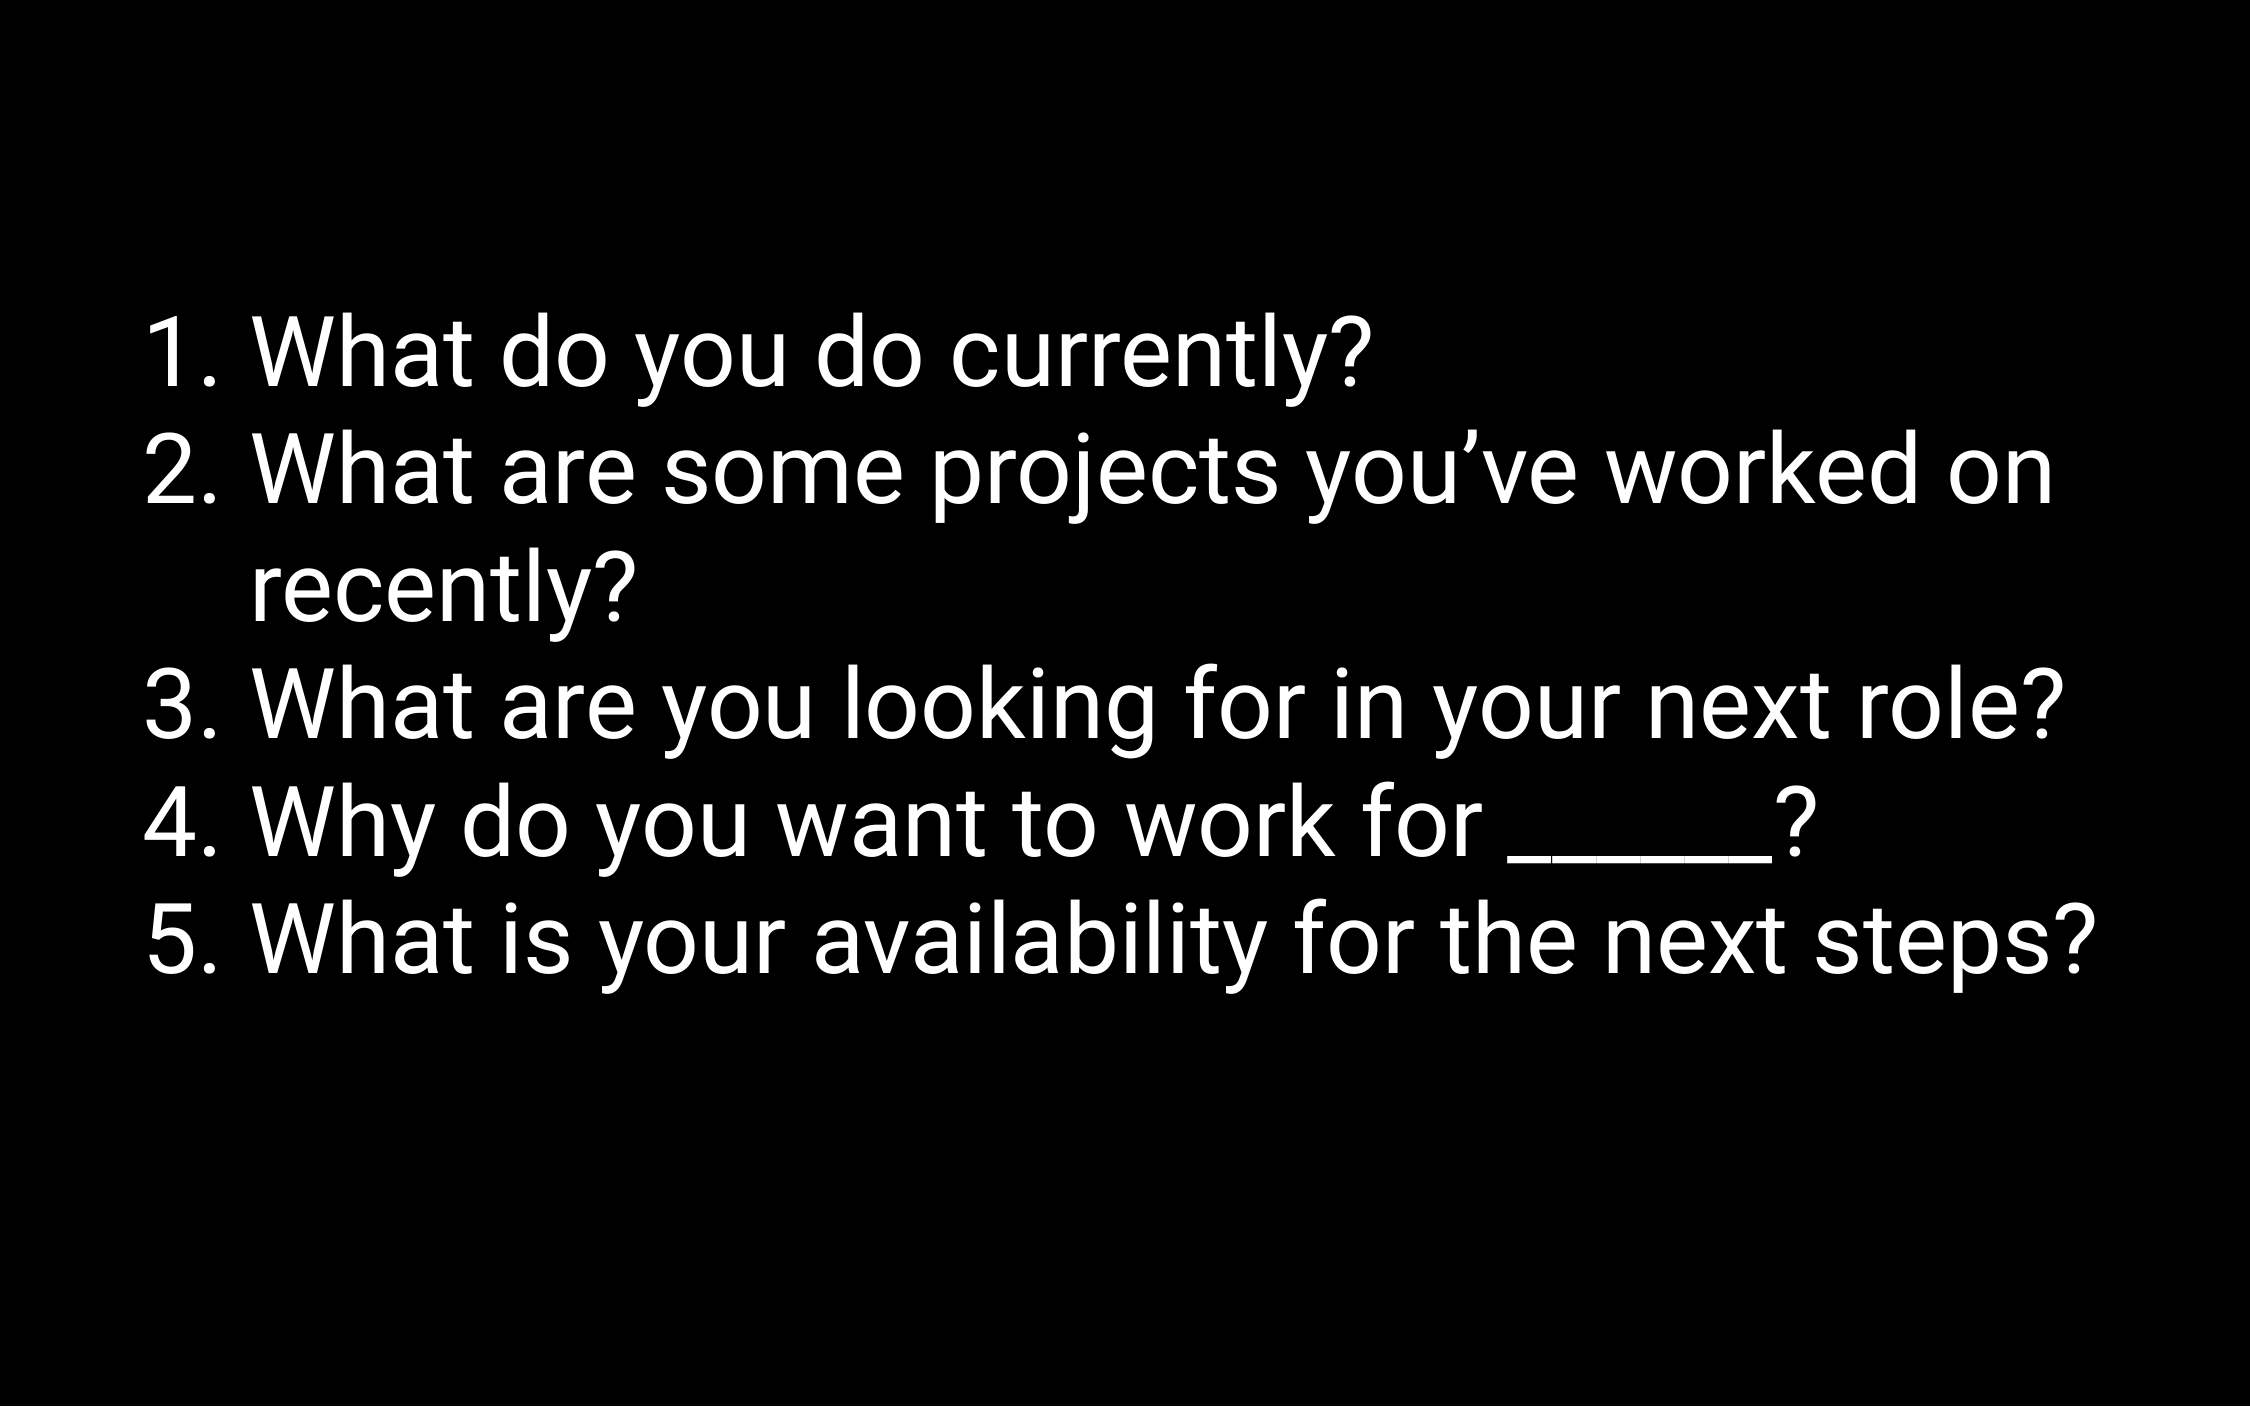

What do you do currently?
What are some projects you’ve worked on recently?
What are you looking for in your next role?
Why do you want to work for ______?
What is your availability for the next steps?